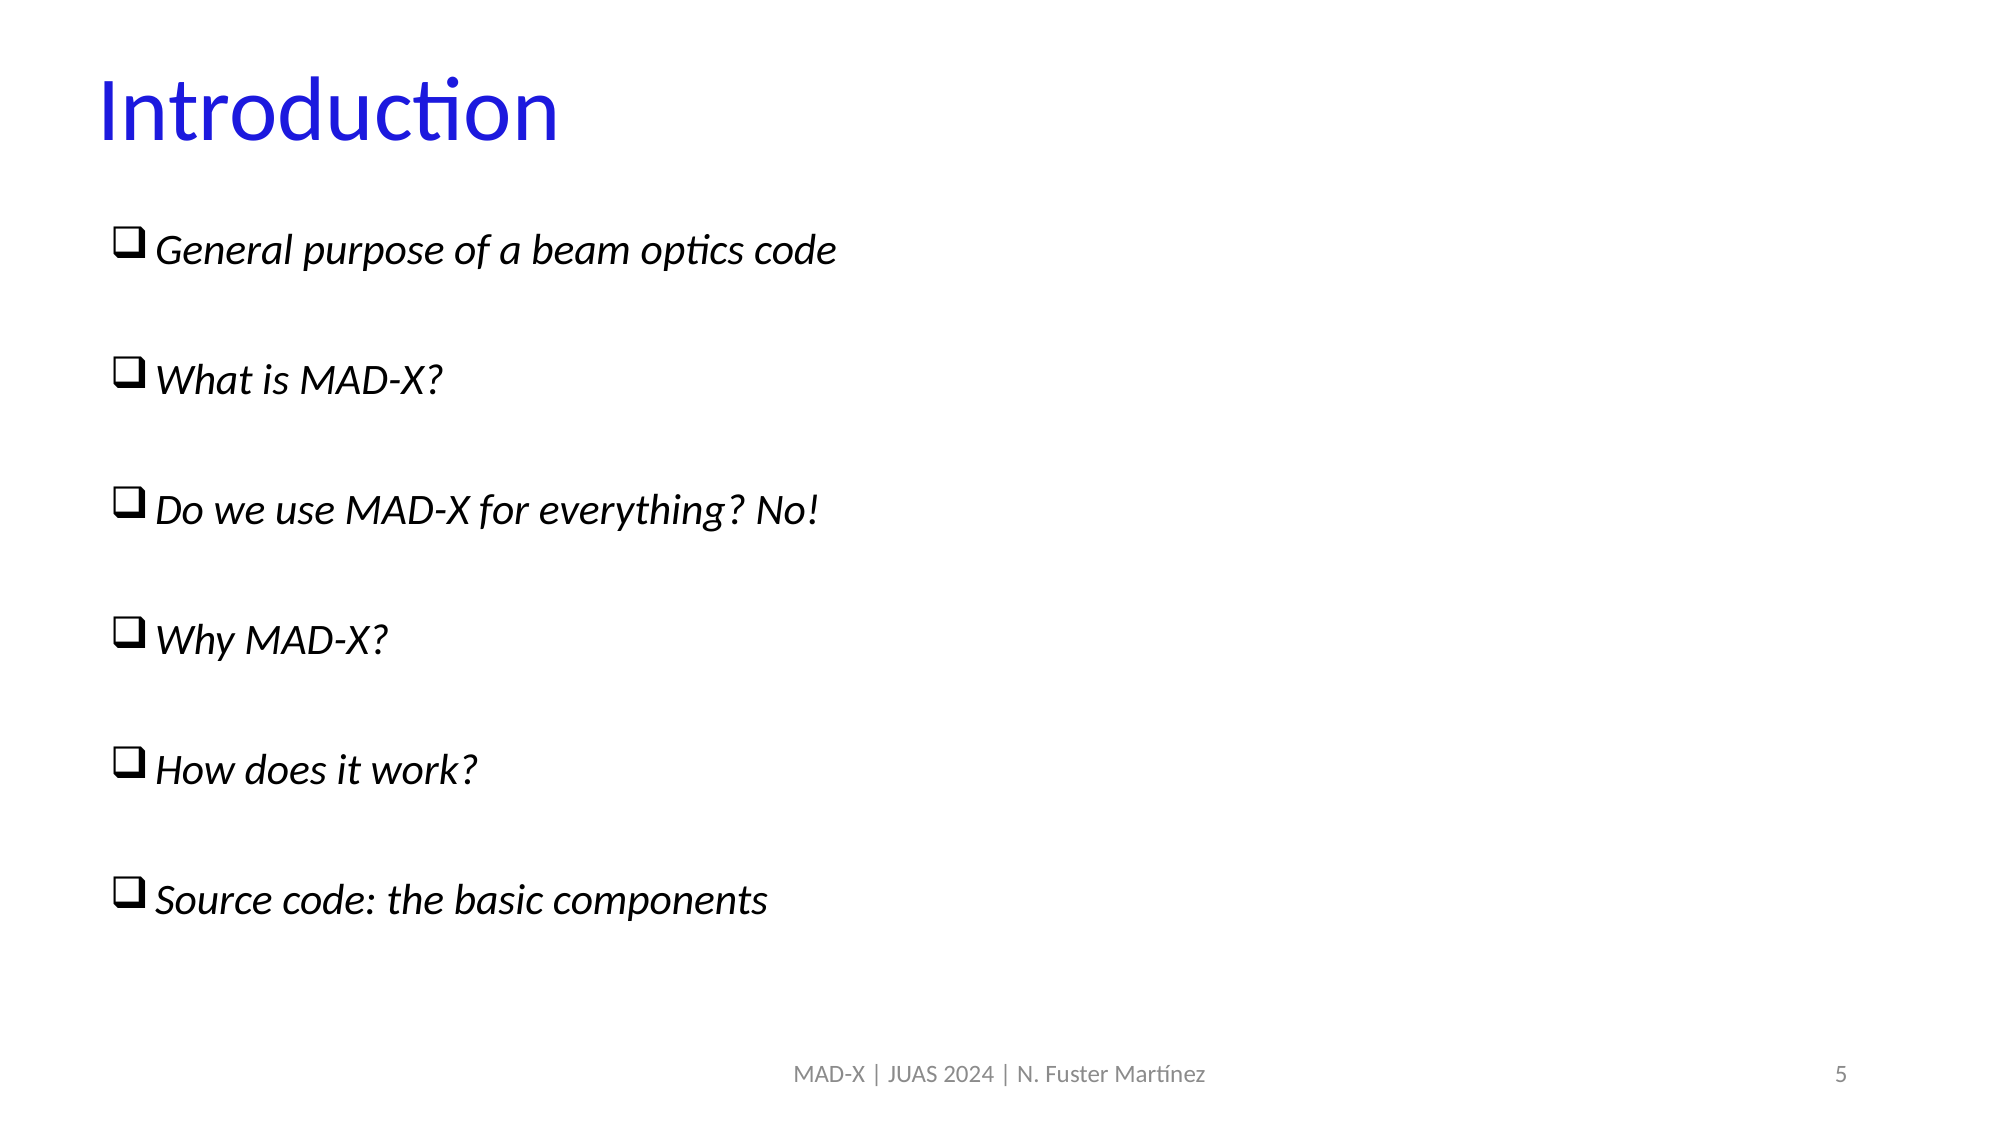

# Introduction
 General purpose of a beam optics code

 What is MAD-X?

 Do we use MAD-X for everything? No!

 Why MAD-X?

 How does it work?

 Source code: the basic components
MAD-X | JUAS 2024 | N. Fuster Martínez
5